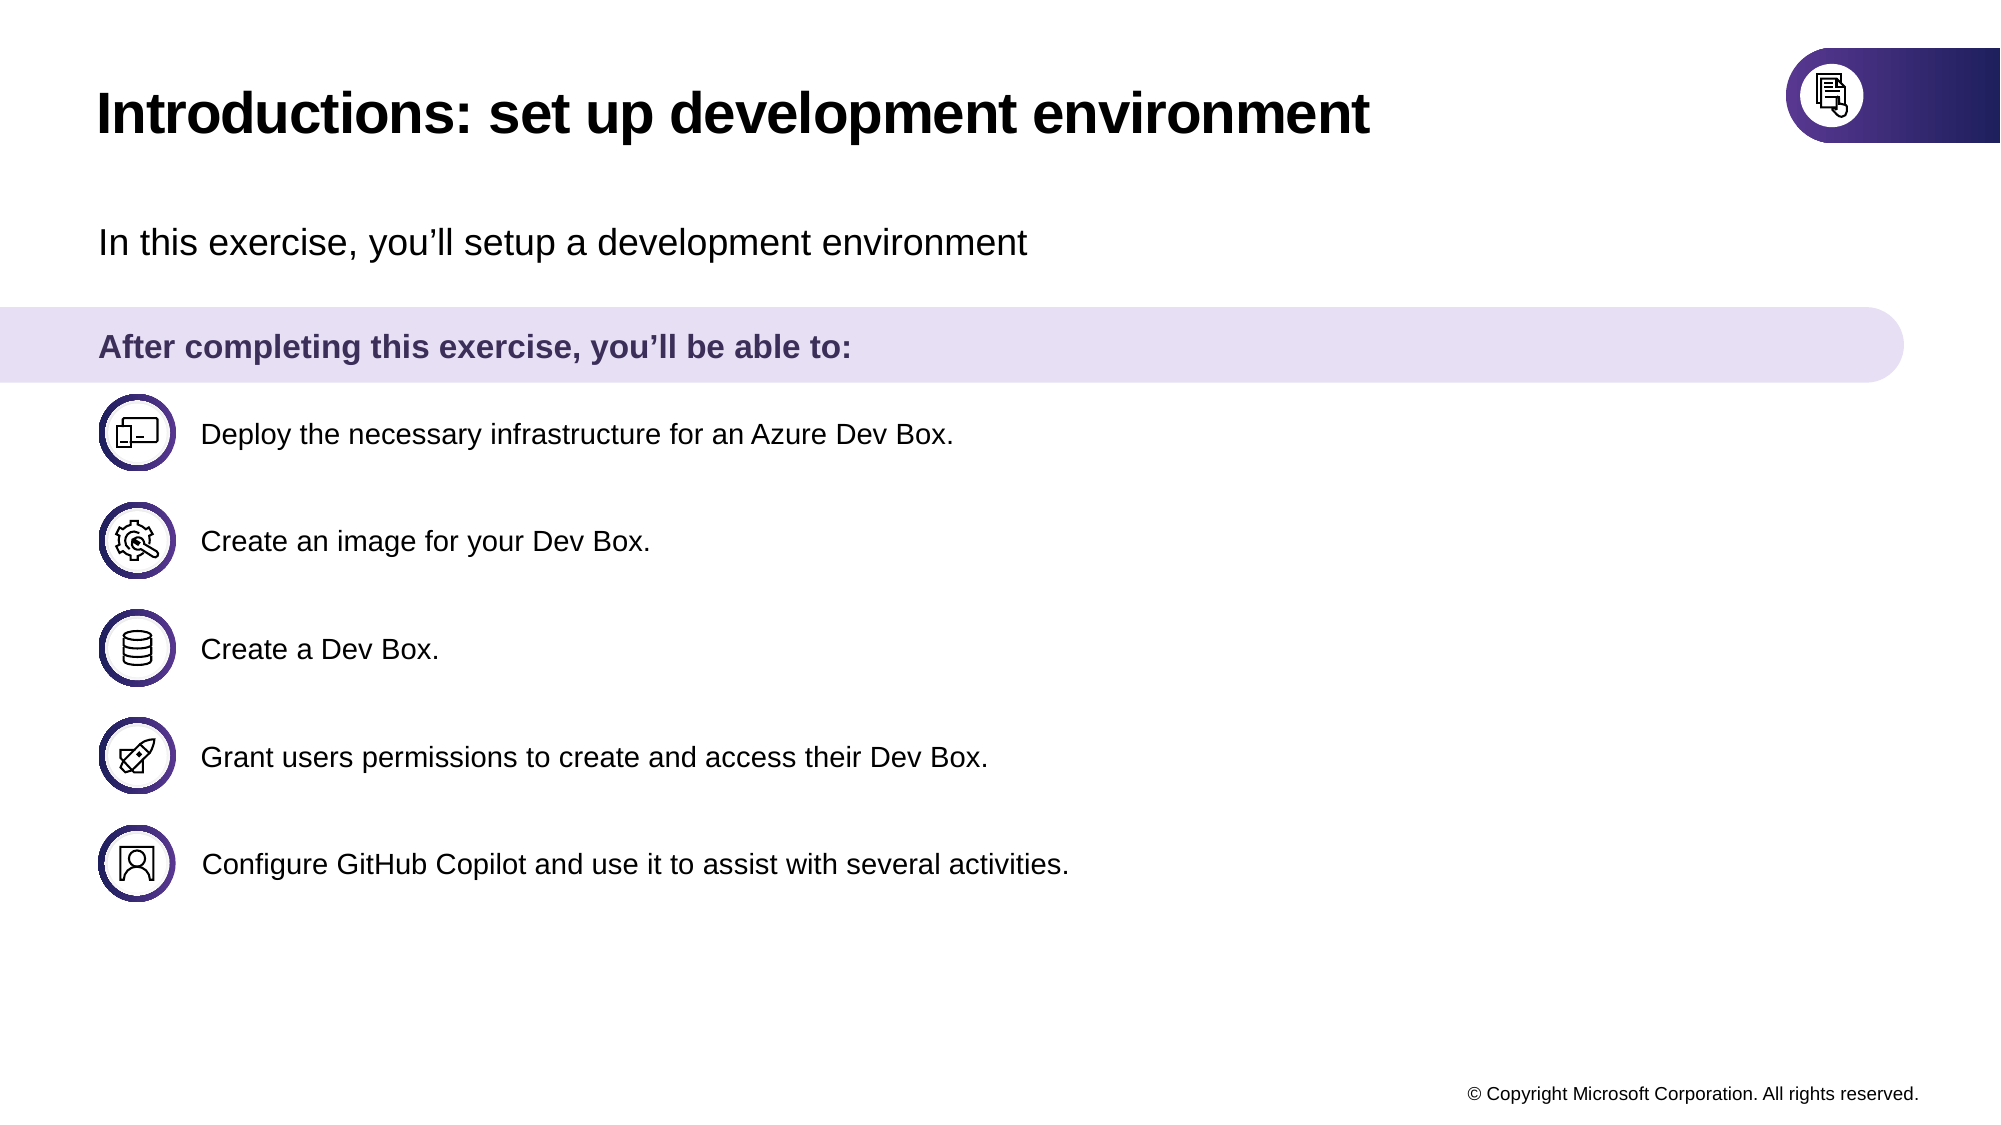

# Introductions: set up development environment
In this exercise, you’ll setup a development environment
After completing this exercise, you’ll be able to:

Deploy the necessary infrastructure for an Azure Dev Box.

Create an image for your Dev Box.

Create a Dev Box.

Grant users permissions to create and access their Dev Box.

Configure GitHub Copilot and use it to assist with several activities.